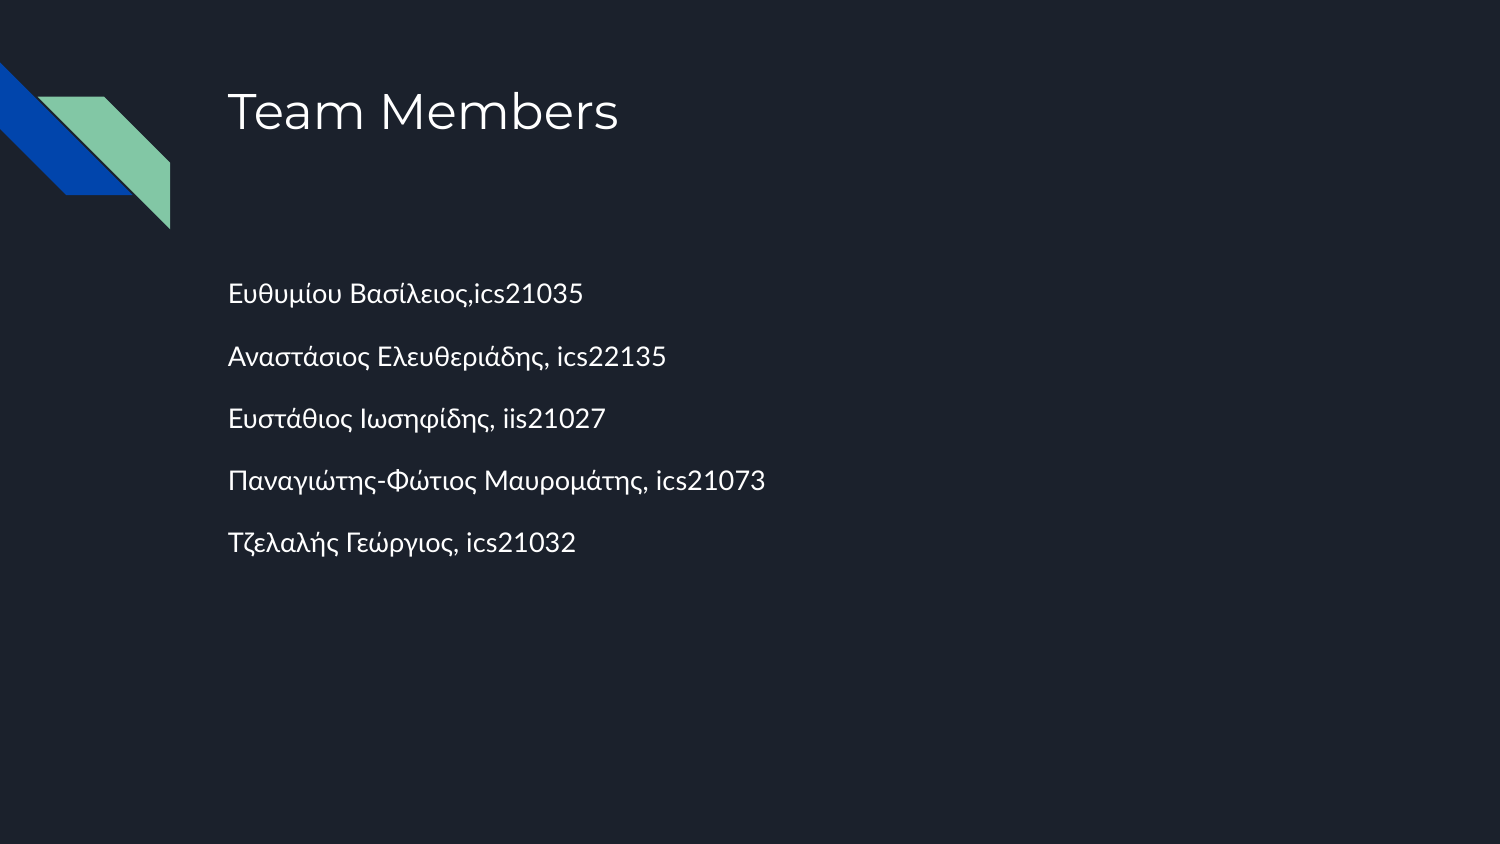

# Team Members
Ευθυμίου Βασίλειος,ics21035
Αναστάσιος Ελευθεριάδης, ics22135
Ευστάθιος Ιωσηφίδης, iis21027
Παναγιώτης-Φώτιος Μαυρομάτης, ics21073
Τζελαλής Γεώργιος, ics21032